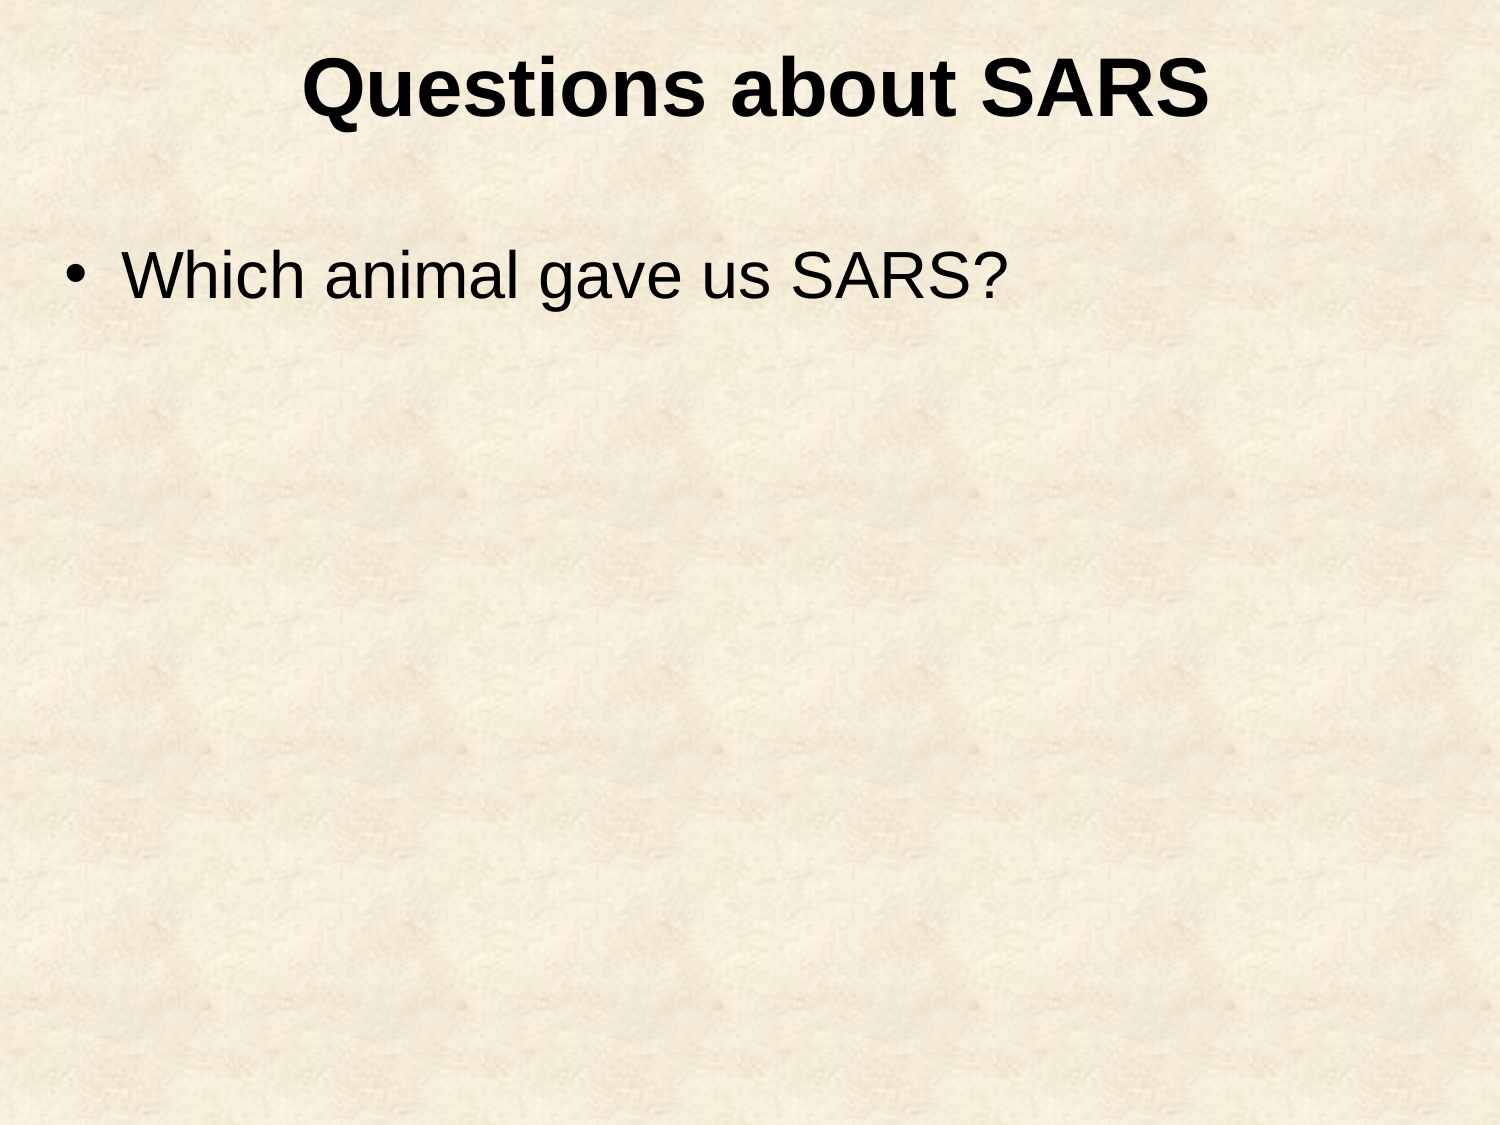

Questions about SARS
Which animal gave us SARS?